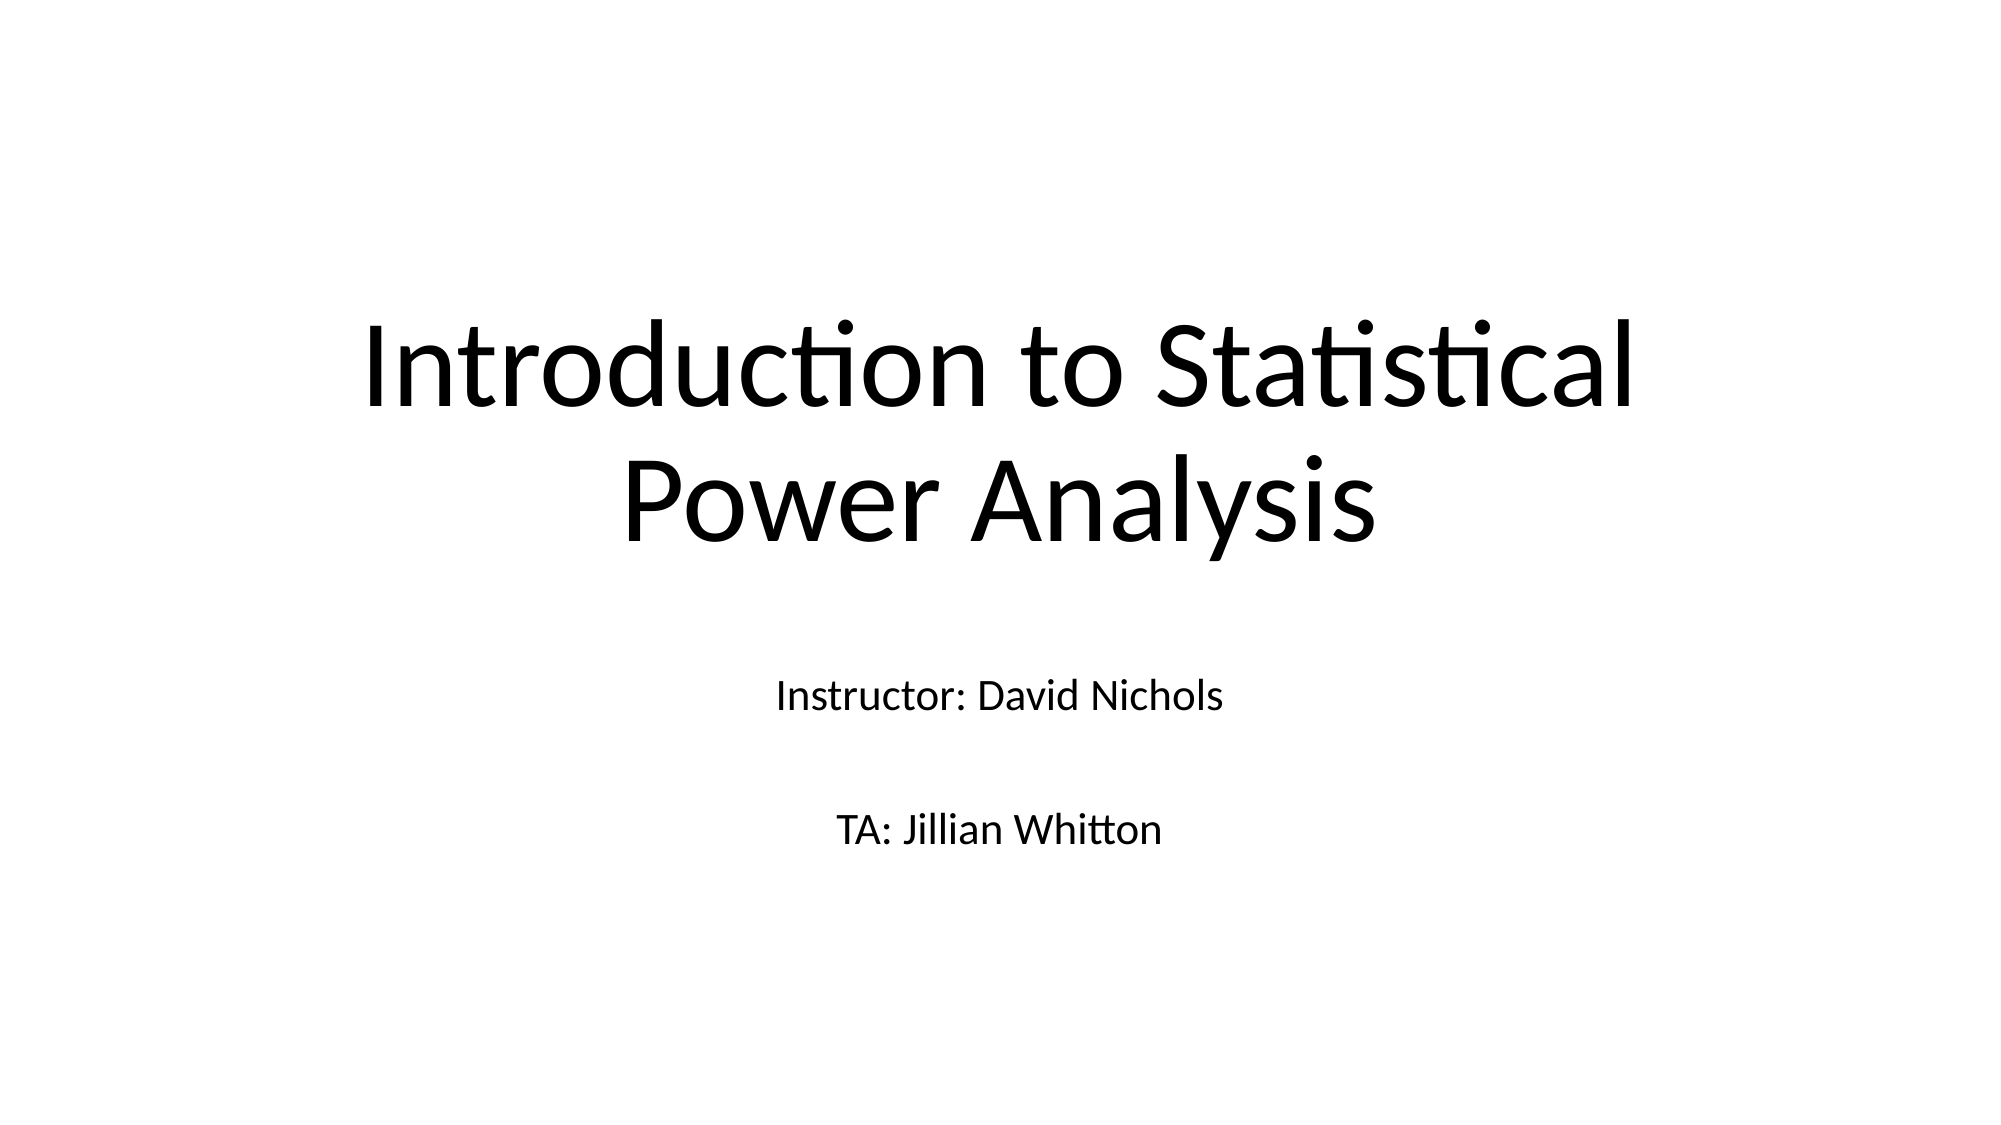

# Introduction to Statistical Power Analysis

Instructor: David Nichols

TA: Jillian Whitton